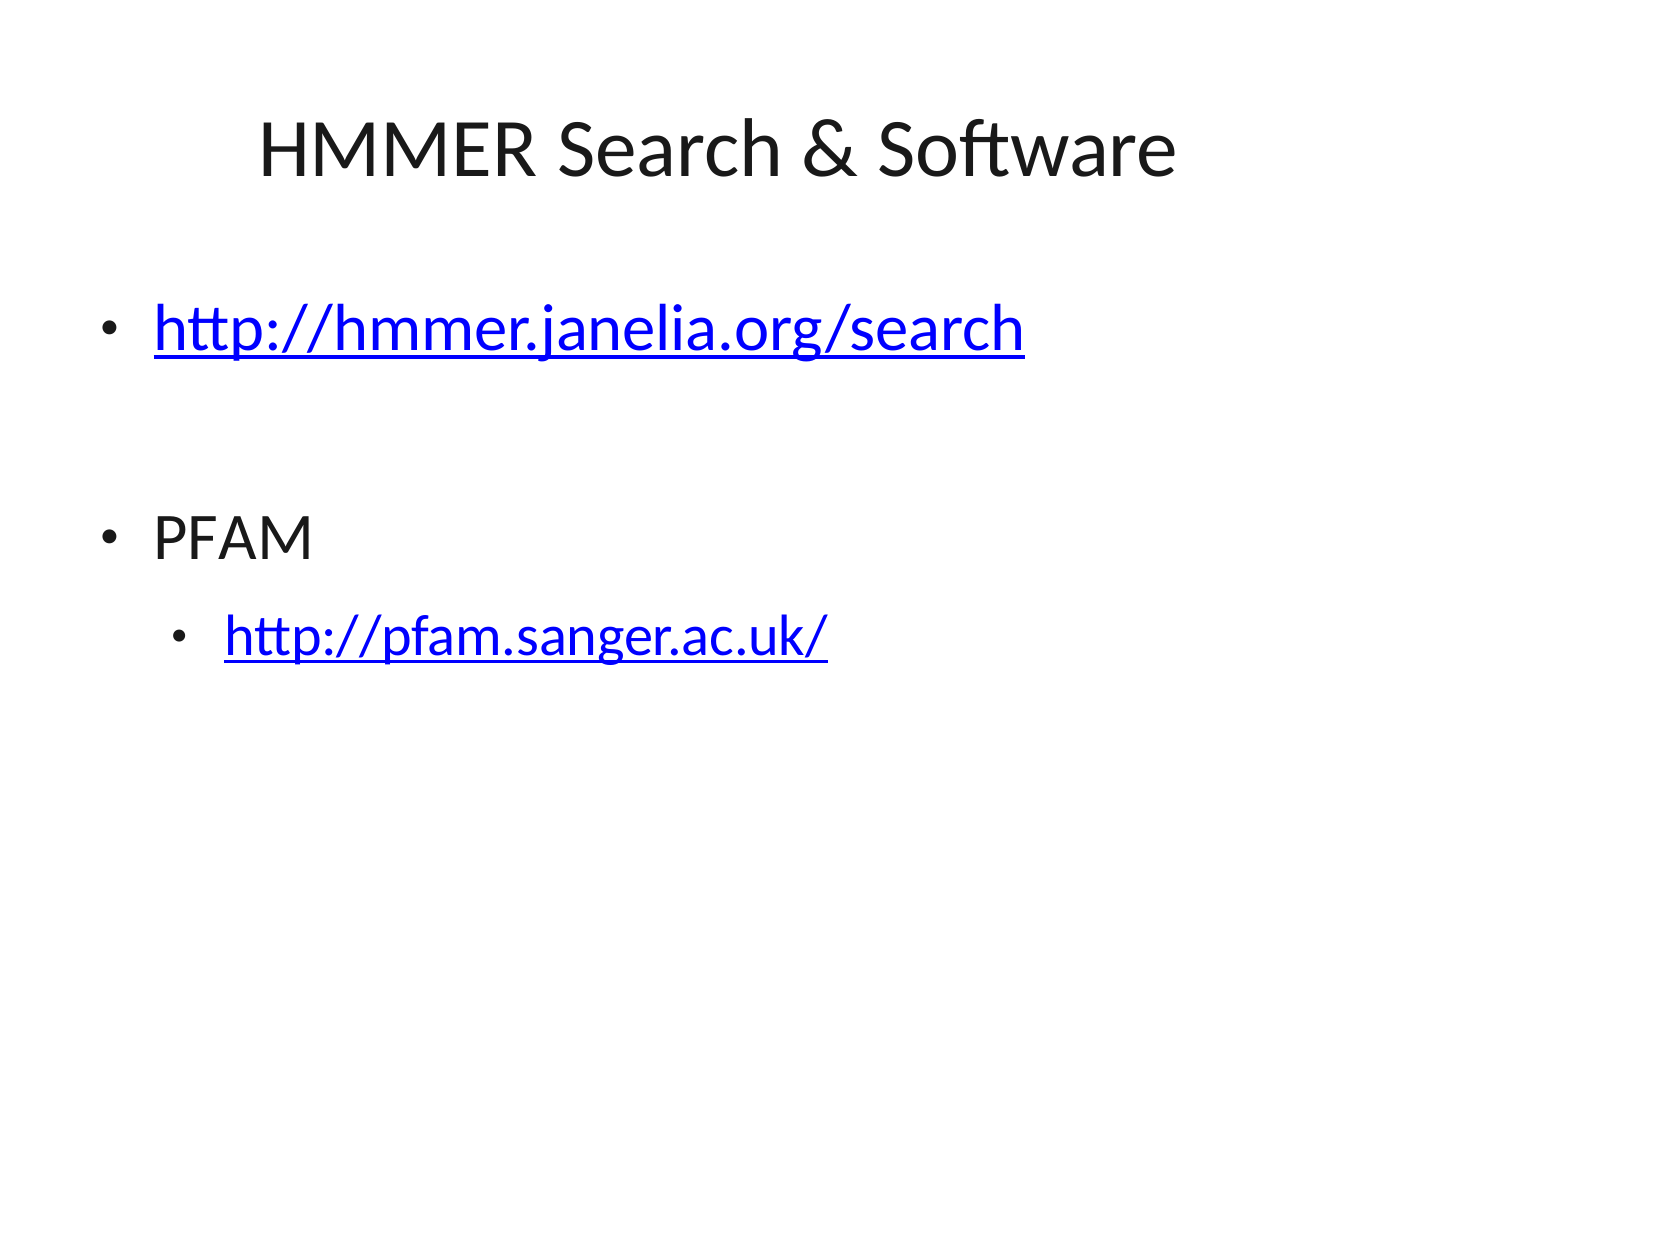

HMMER Search & Software
http://hmmer.janelia.org/search
●
PFAM
●
http://pfam.sanger.ac.uk/
●